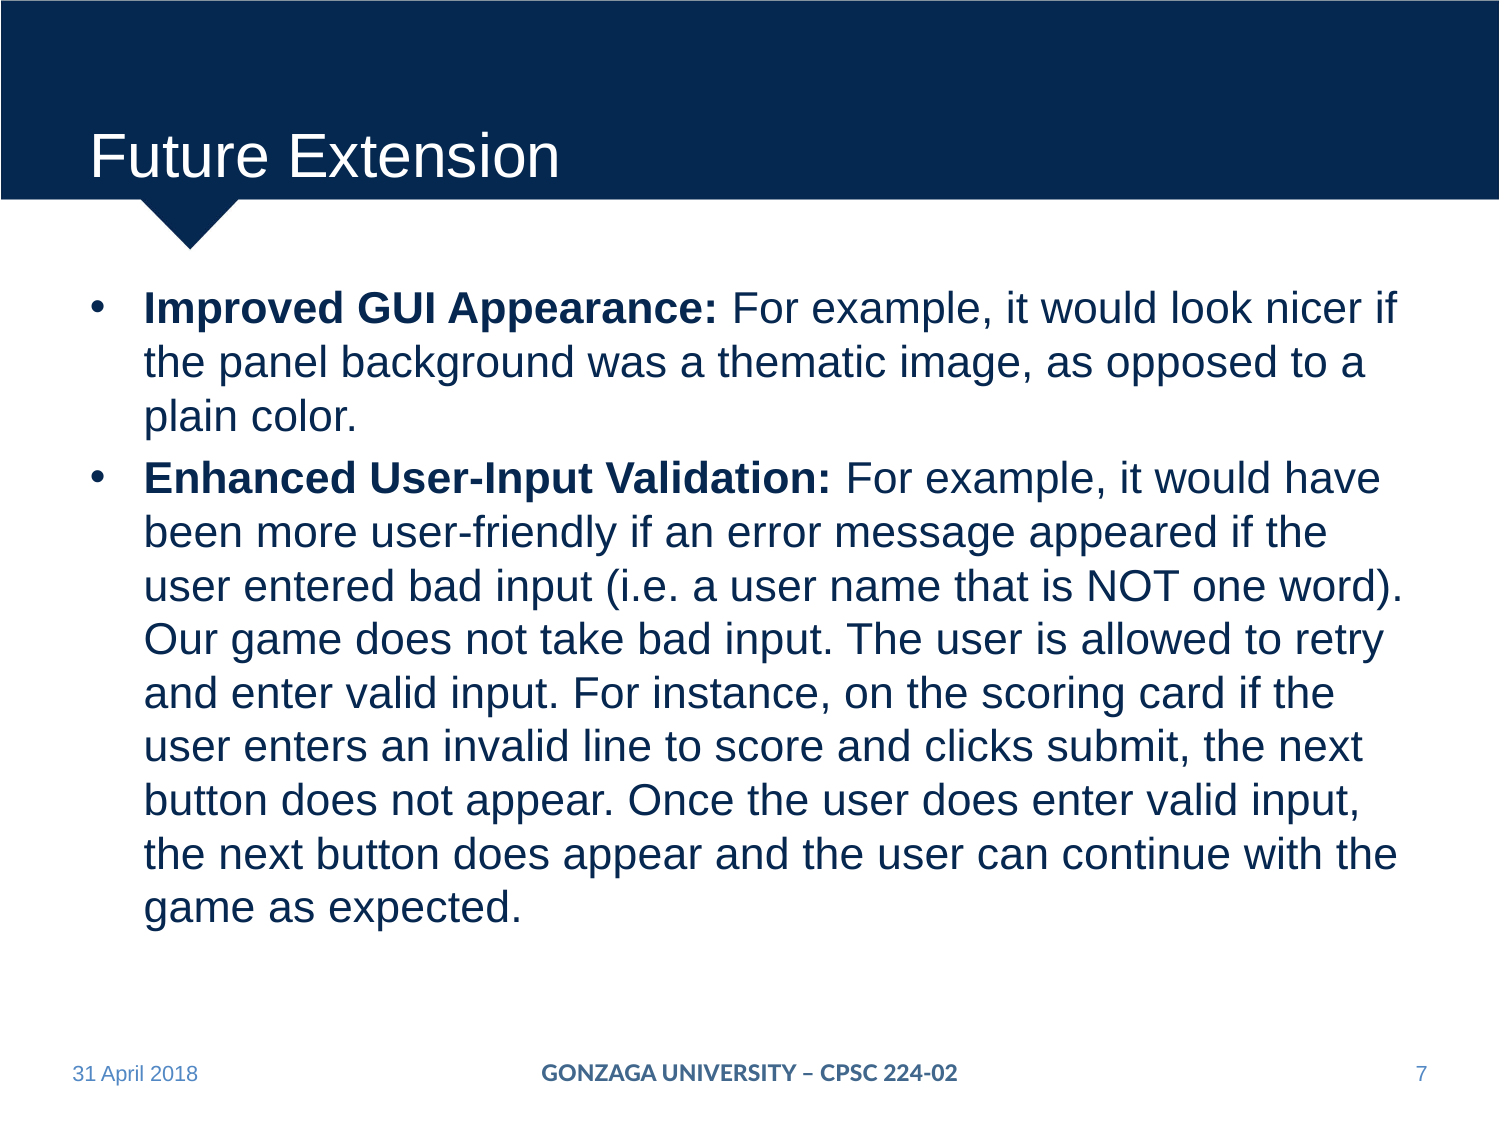

# Future Extension
Improved GUI Appearance: For example, it would look nicer if the panel background was a thematic image, as opposed to a plain color.
Enhanced User-Input Validation: For example, it would have been more user-friendly if an error message appeared if the user entered bad input (i.e. a user name that is NOT one word). Our game does not take bad input. The user is allowed to retry and enter valid input. For instance, on the scoring card if the user enters an invalid line to score and clicks submit, the next button does not appear. Once the user does enter valid input, the next button does appear and the user can continue with the game as expected.
31 April 2018
GONZAGA UNIVERSITY – CPSC 224-02
7